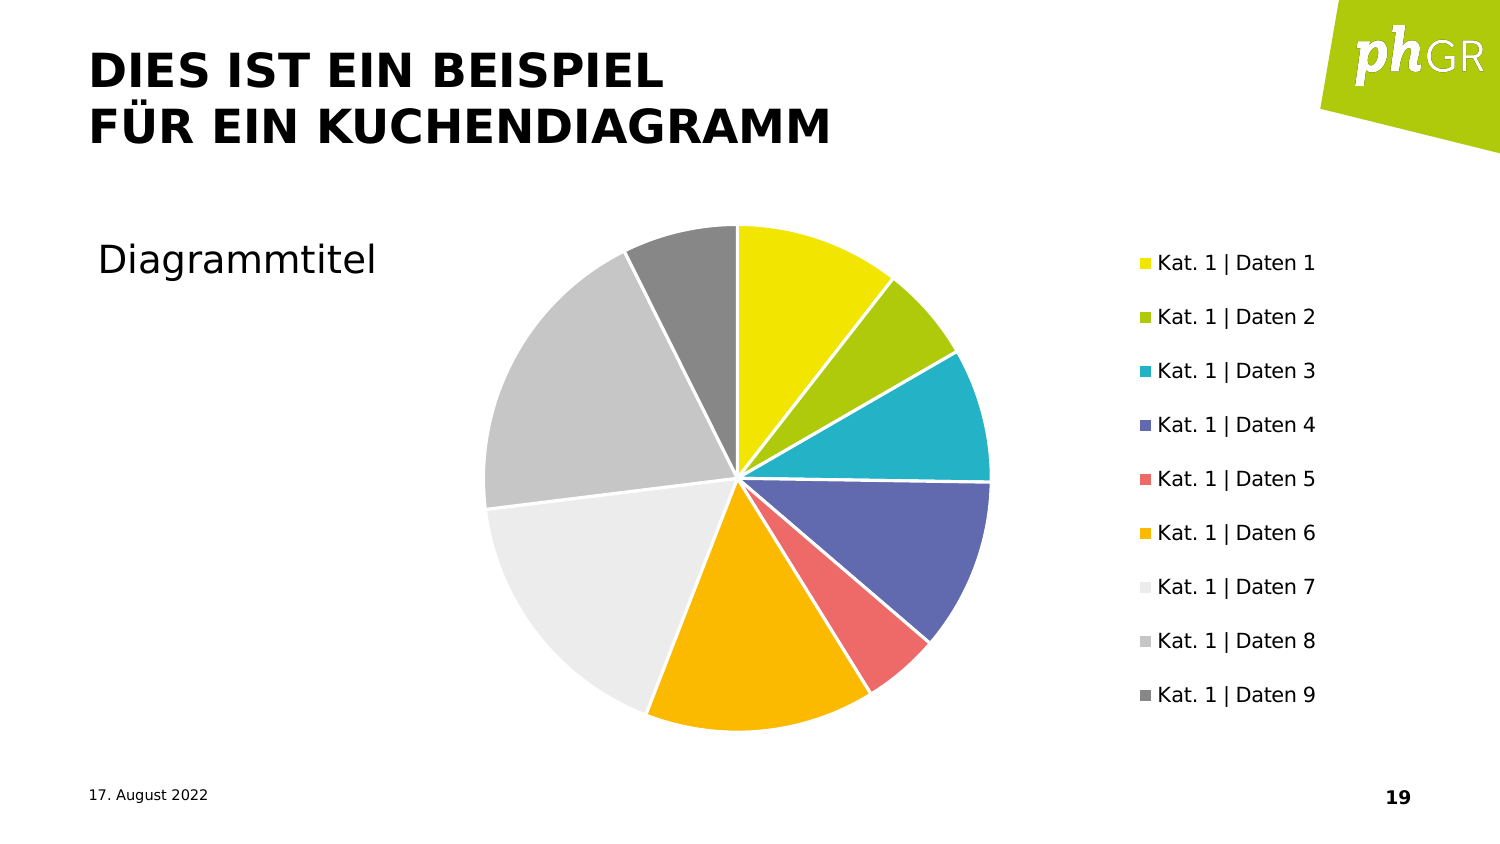

# DIES IST EIN BEISPIEL FÜR EIN KUCHENDIAGRAMM

### Chart: Diagrammtitel

| Category | Datenreihe 1 |
|---|---|
| Kat. 1 | Daten 1 | 4.3 |
| Kat. 1 | Daten 2 | 2.5 |
| Kat. 1 | Daten 3 | 3.5 |
| Kat. 1 | Daten 4 | 4.5 |
| Kat. 1 | Daten 5 | 2.0 |
| Kat. 1 | Daten 6 | 6.0 |
| Kat. 1 | Daten 7 | 7.0 |
| Kat. 1 | Daten 8 | 8.0 |
| Kat. 1 | Daten 9 | 3.0 |
17. August 2022
19